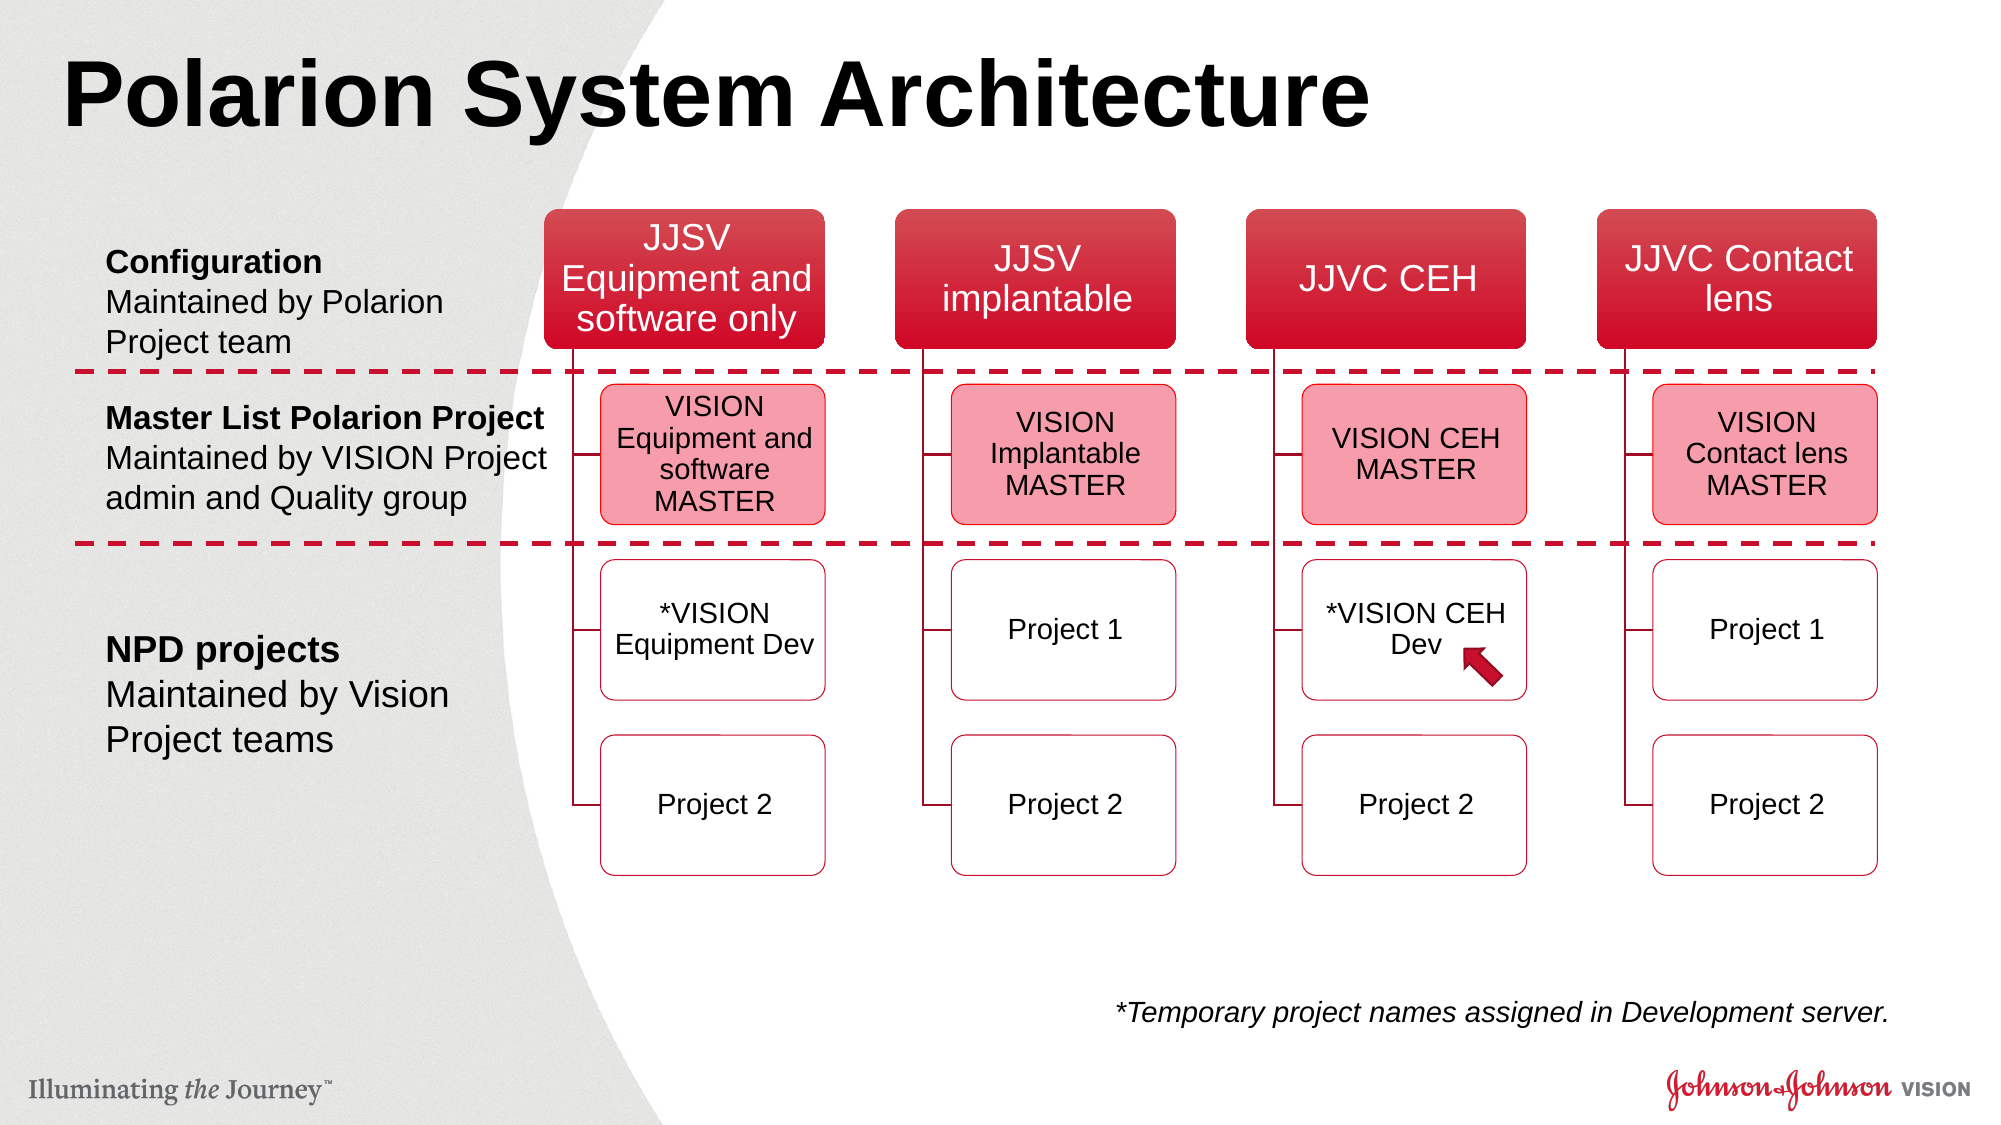

Polarion System Architecture
JJSV Equipment and software only
VISION Equipment and software MASTER
*VISION Equipment Dev
Project 2
JJSV implantable
VISION Implantable MASTER
Project 1
Project 2
JJVC CEH
VISION CEH MASTER
*VISION CEH Dev
Project 2
JJVC Contact lens
VISION Contact lens MASTER
Project 1
Project 2
Configuration
Maintained by Polarion Project team
Master List Polarion Project
Maintained by VISION Project admin and Quality group
NPD projects
Maintained by Vision Project teams

*Temporary project names assigned in Development server.